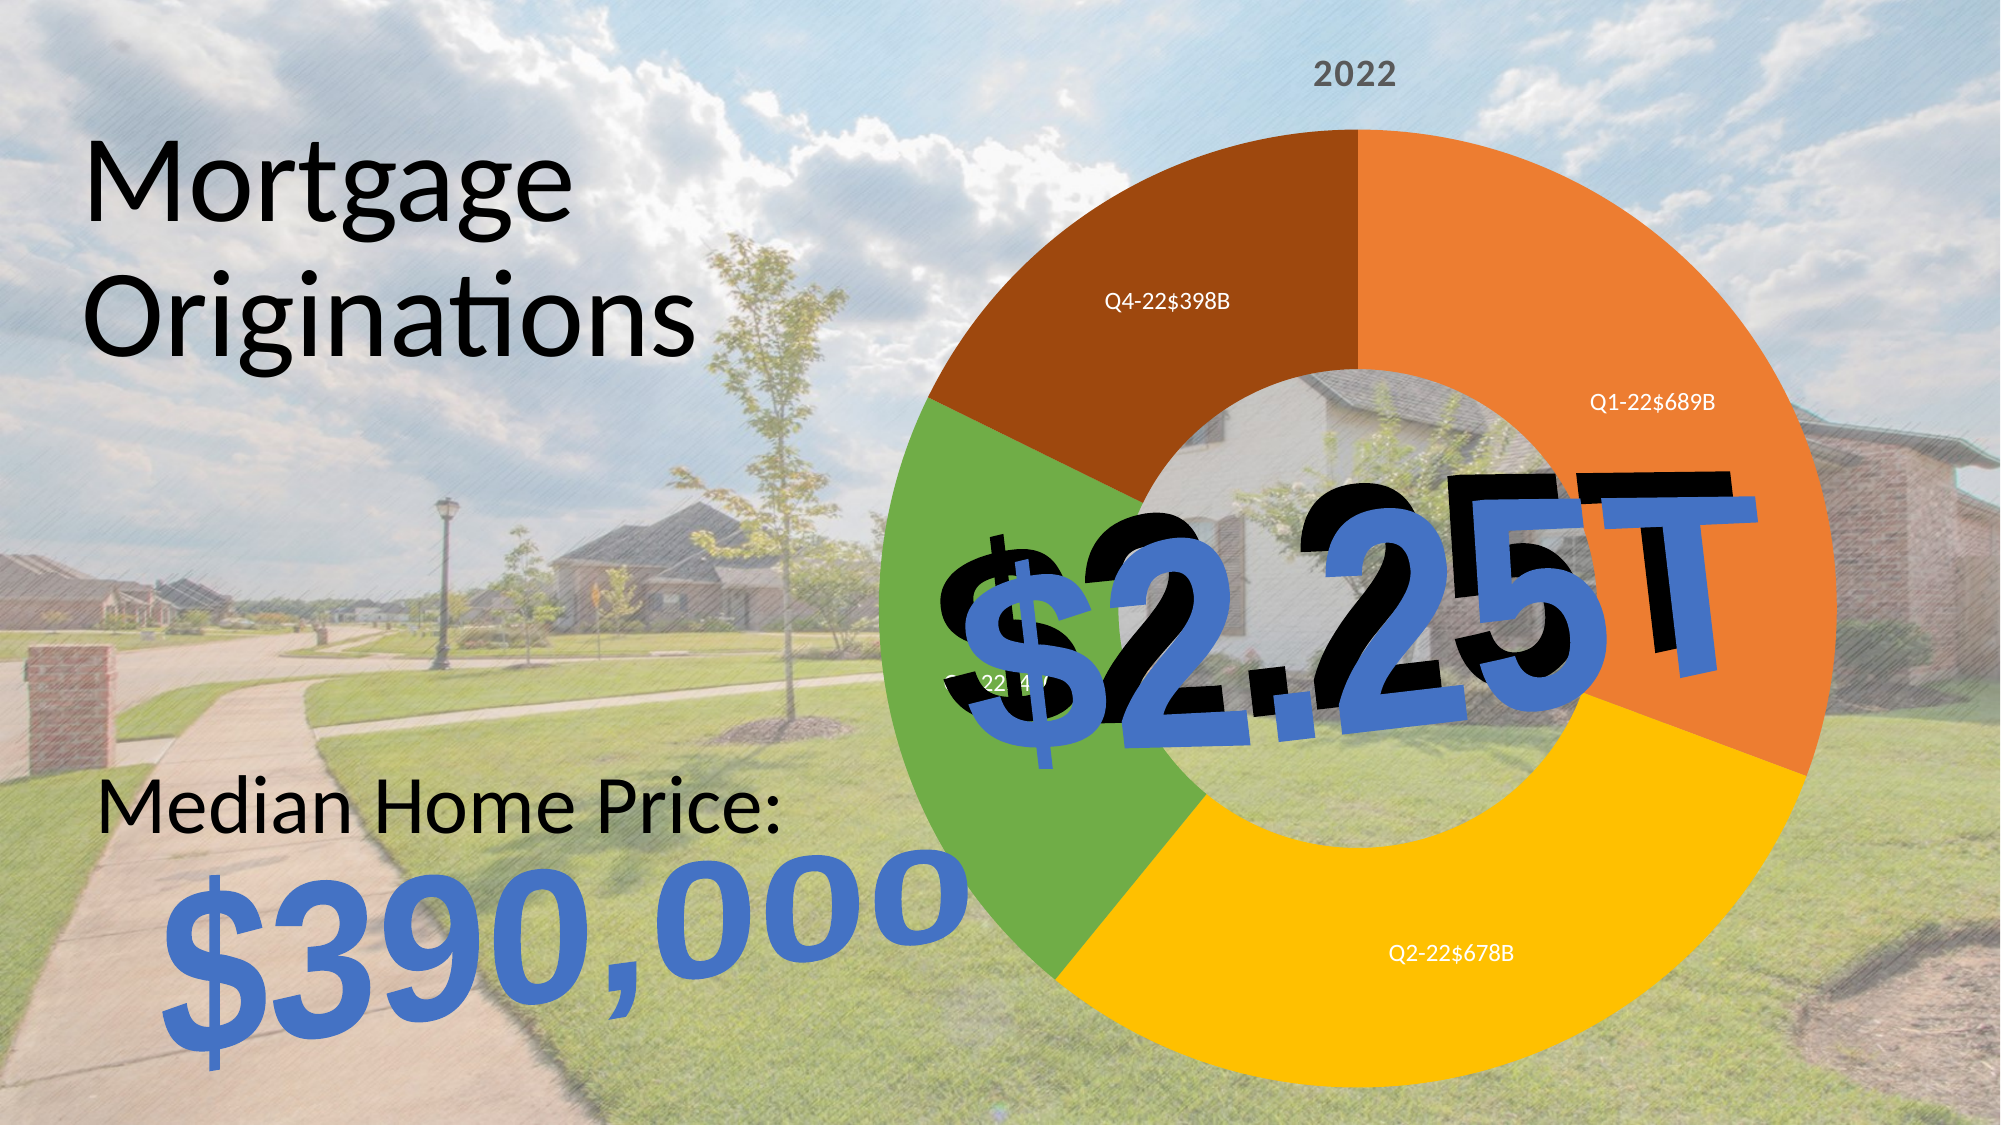

### Chart: 2022

| Category | Sales |
|---|---|
| Q1-22 | 689000000000.0 |
| Q2-22 | 678000000000.0 |
| Q3-22 | 480000000000.0 |
| Q4-22 | 398000000000.0 |
# Mortgage Originations
$2.25T
$2.25T
Median Home Price:
$390,000